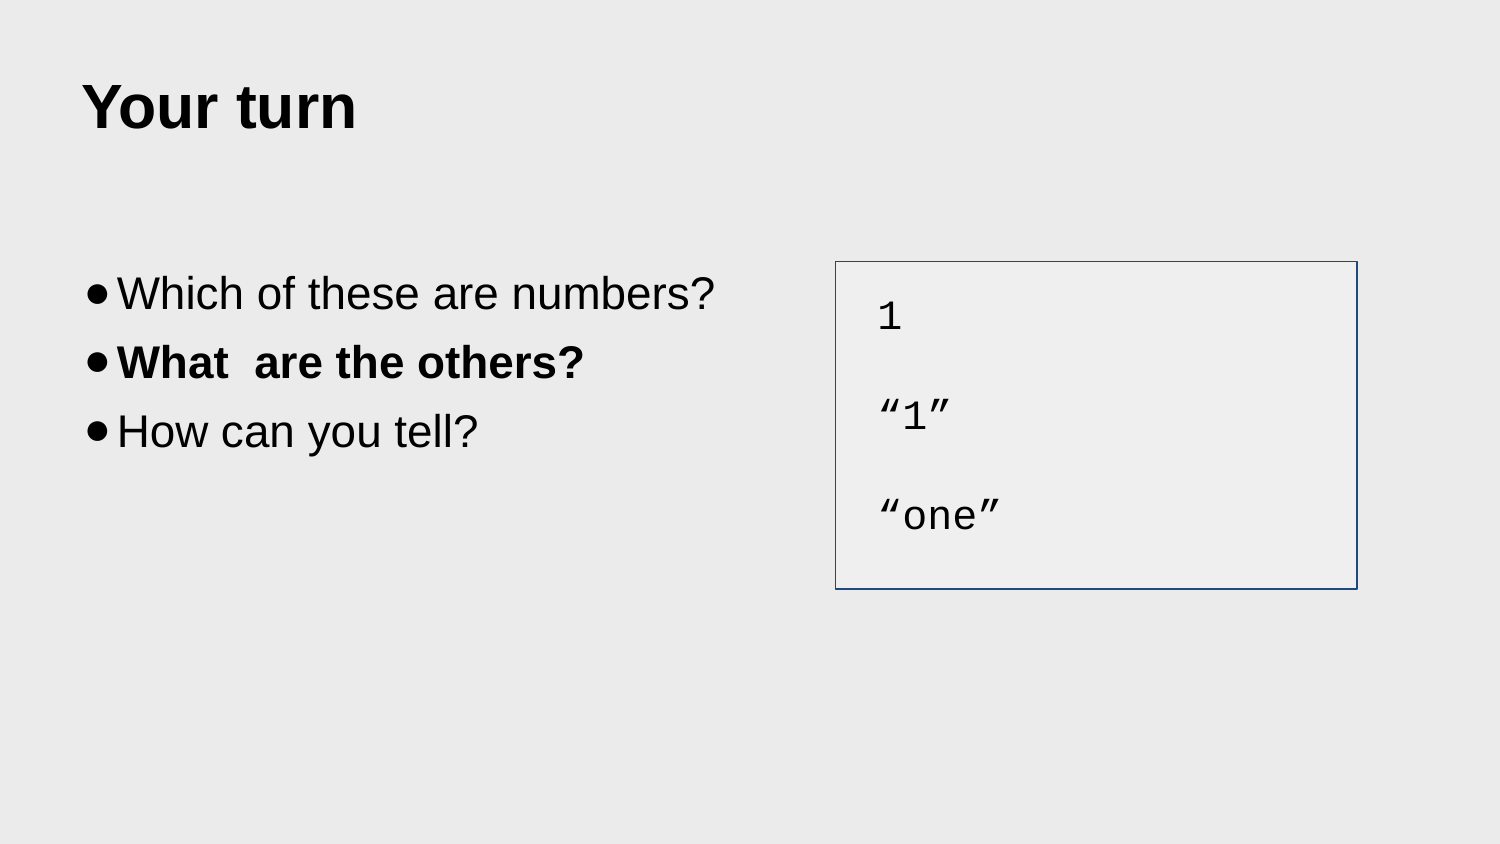

Your turn
Which of these are numbers?
What  are the others?
How can you tell?

1

“1”

“one”